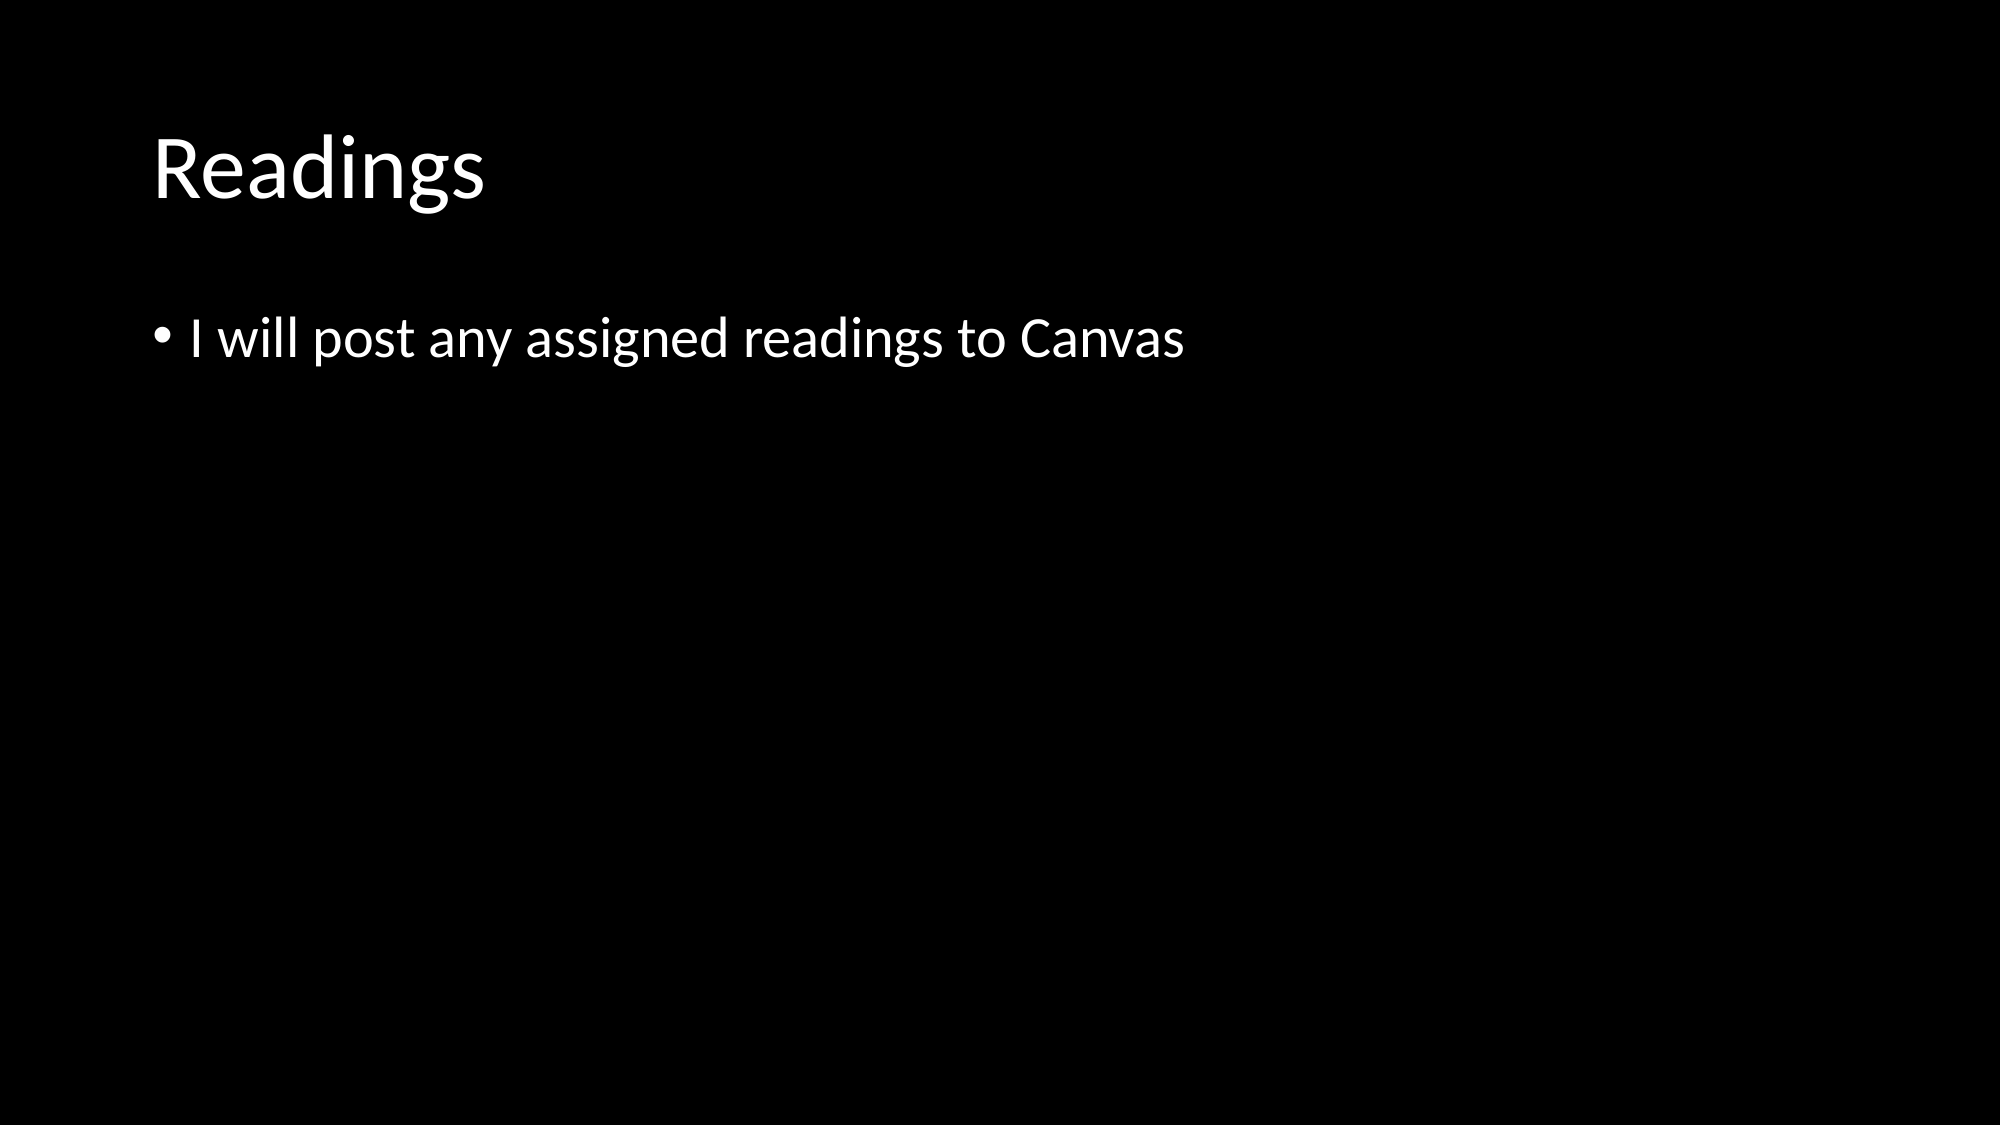

# Readings
I will post any assigned readings to Canvas